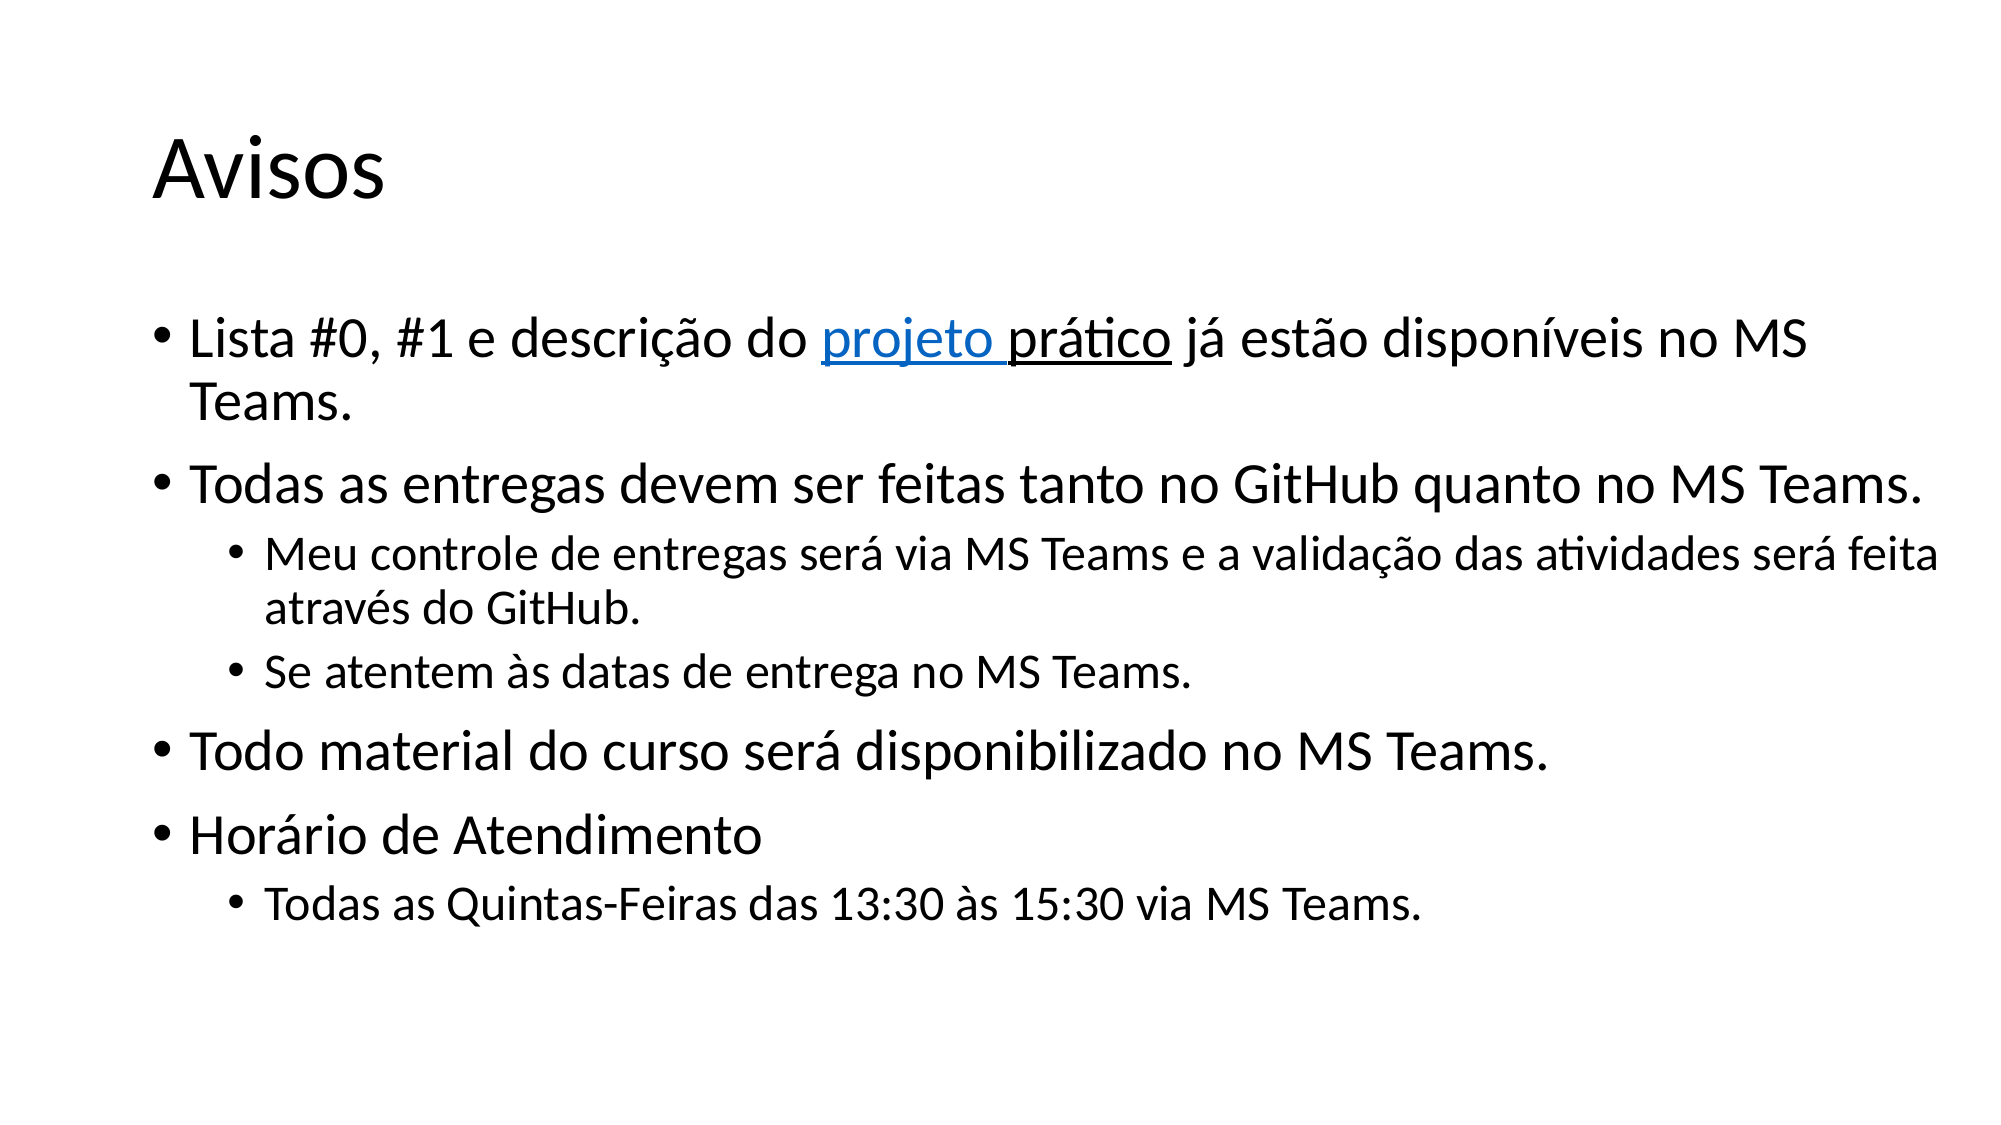

# Avisos
Lista #0, #1 e descrição do projeto prático já estão disponíveis no MS Teams.
Todas as entregas devem ser feitas tanto no GitHub quanto no MS Teams.
Meu controle de entregas será via MS Teams e a validação das atividades será feita através do GitHub.
Se atentem às datas de entrega no MS Teams.
Todo material do curso será disponibilizado no MS Teams.
Horário de Atendimento
Todas as Quintas-Feiras das 13:30 às 15:30 via MS Teams.